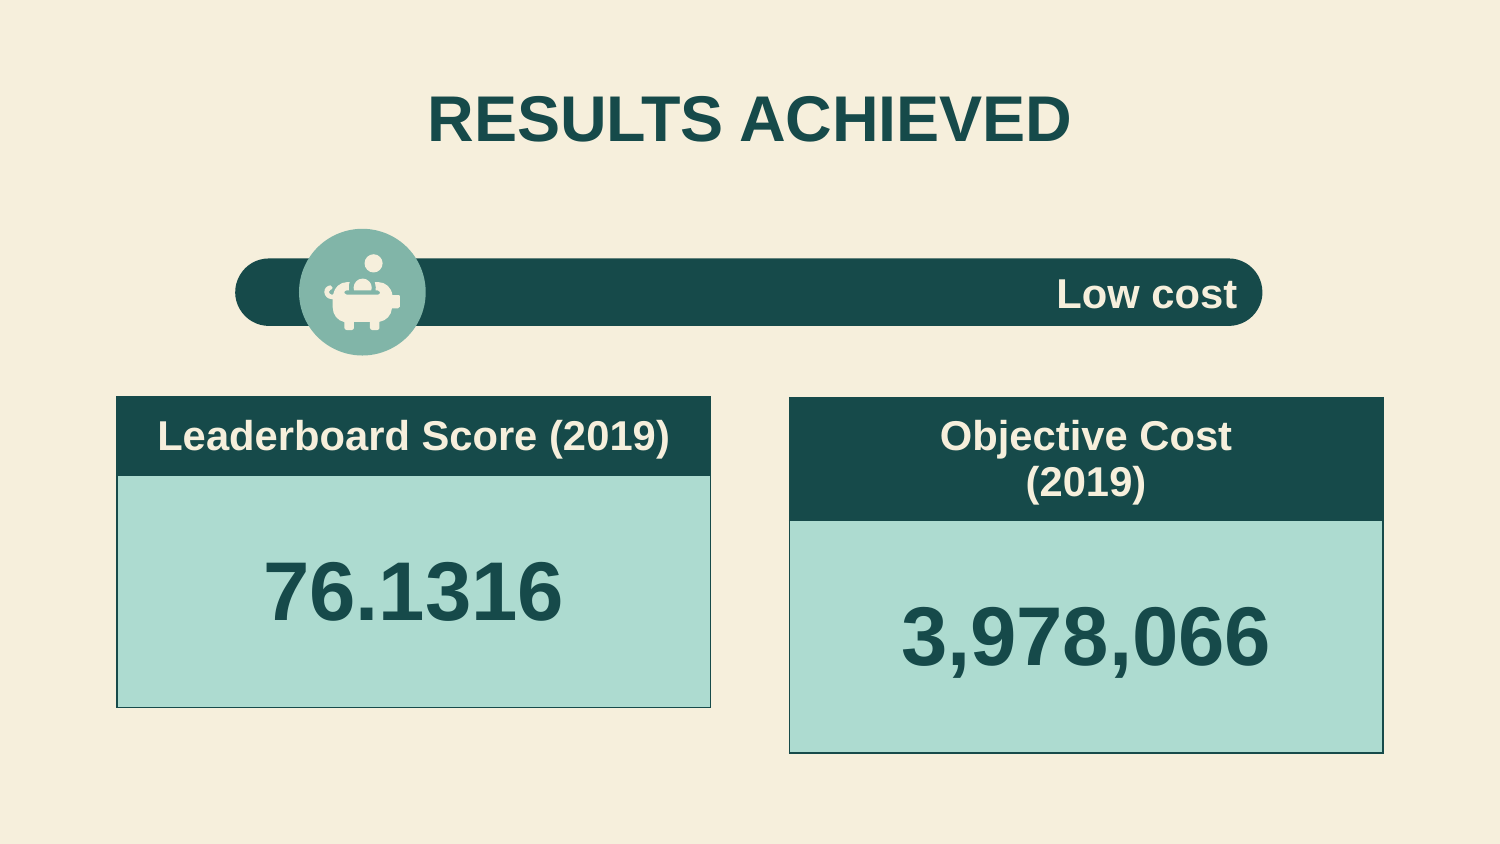

# RESULTS ACHIEVED

Low cost
| Leaderboard Score (2019) |
| --- |
| 76.1316 |
| Objective Cost (2019) |
| --- |
| 3,978,066 |